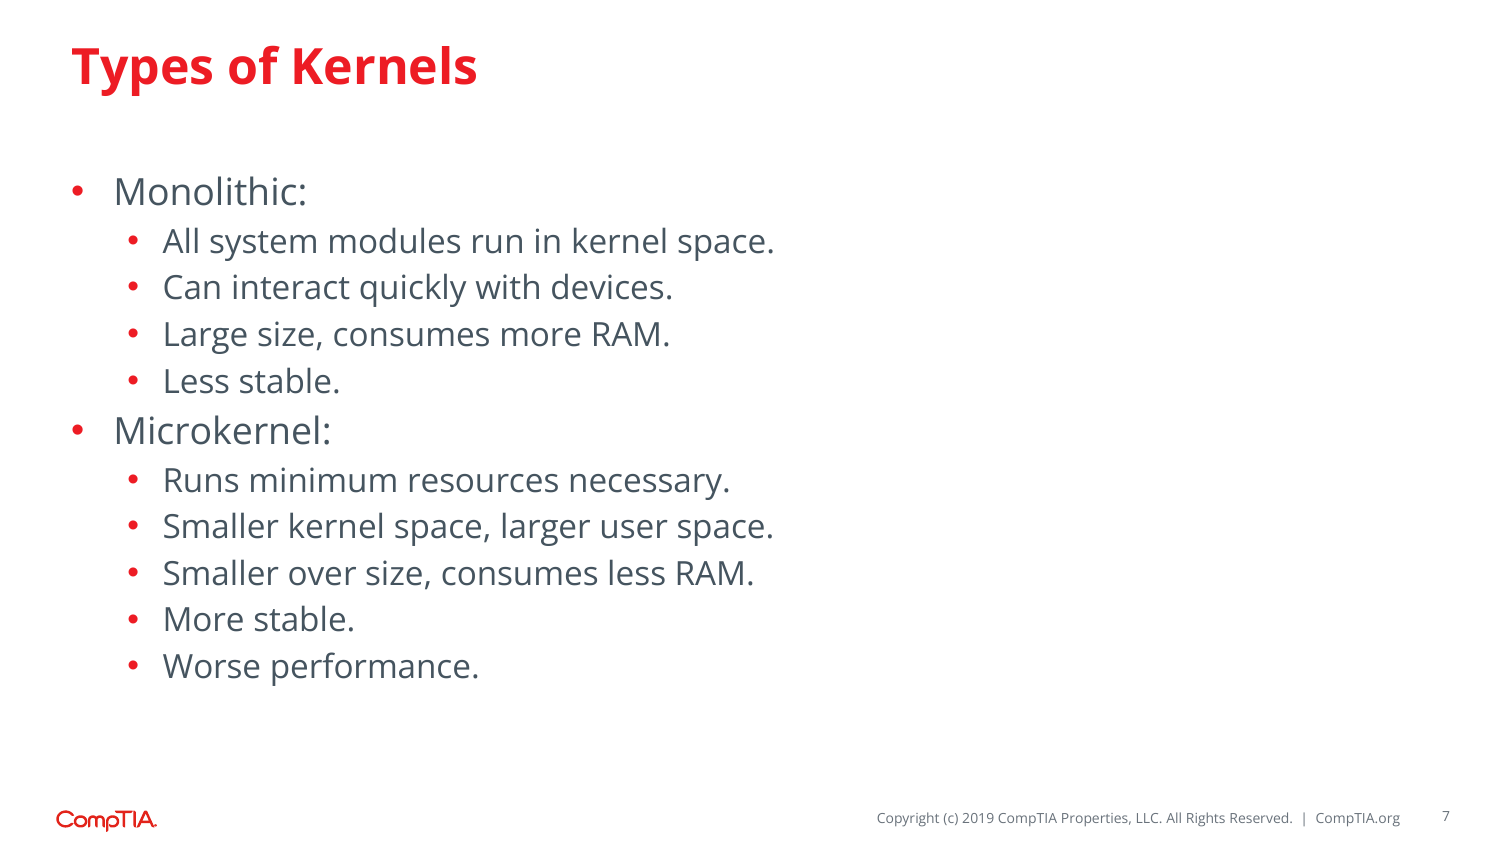

# Types of Kernels
Monolithic:
All system modules run in kernel space.
Can interact quickly with devices.
Large size, consumes more RAM.
Less stable.
Microkernel:
Runs minimum resources necessary.
Smaller kernel space, larger user space.
Smaller over size, consumes less RAM.
More stable.
Worse performance.
7